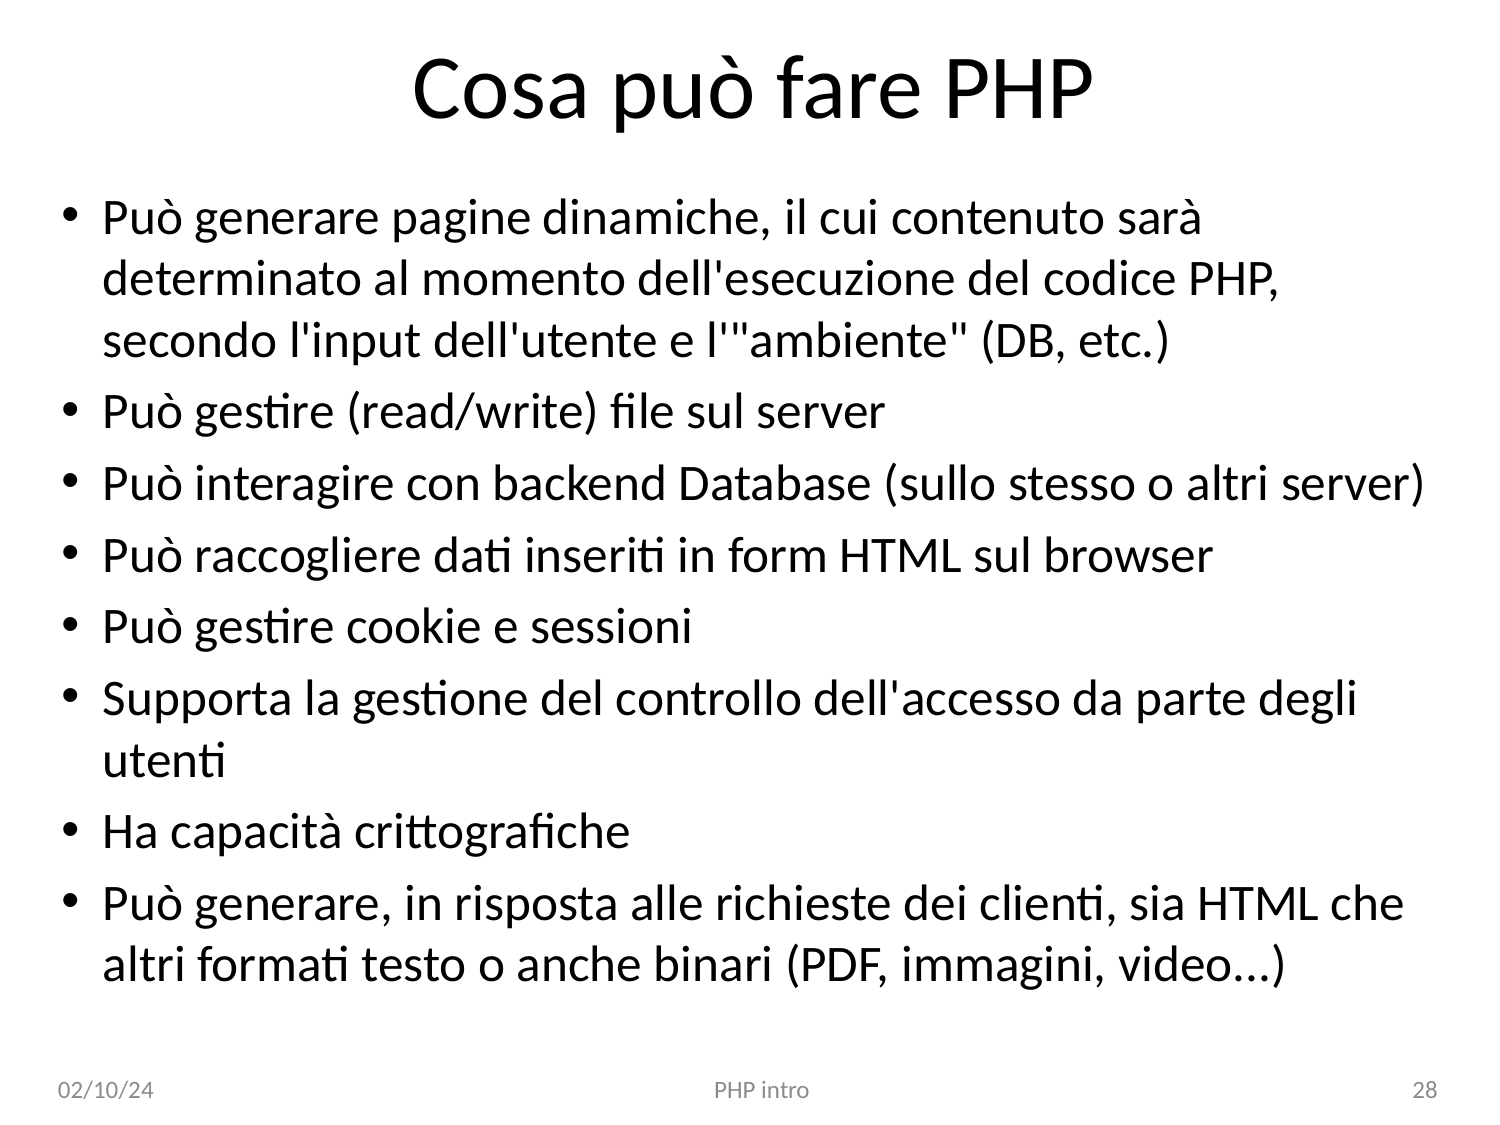

# Cosa può fare PHP
Può generare pagine dinamiche, il cui contenuto sarà  determinato al momento dell'esecuzione del codice PHP, secondo l'input dell'utente e l'"ambiente" (DB, etc.)
Può gestire (read/write) file sul server
Può interagire con backend Database (sullo stesso o altri server)
Può raccogliere dati inseriti in form HTML sul browser
Può gestire cookie e sessioni
Supporta la gestione del controllo dell'accesso da parte degli utenti
Ha capacità crittografiche
Può generare, in risposta alle richieste dei clienti, sia HTML che altri formati testo o anche binari (PDF, immagini, video...)

02/10/24
PHP intro
28